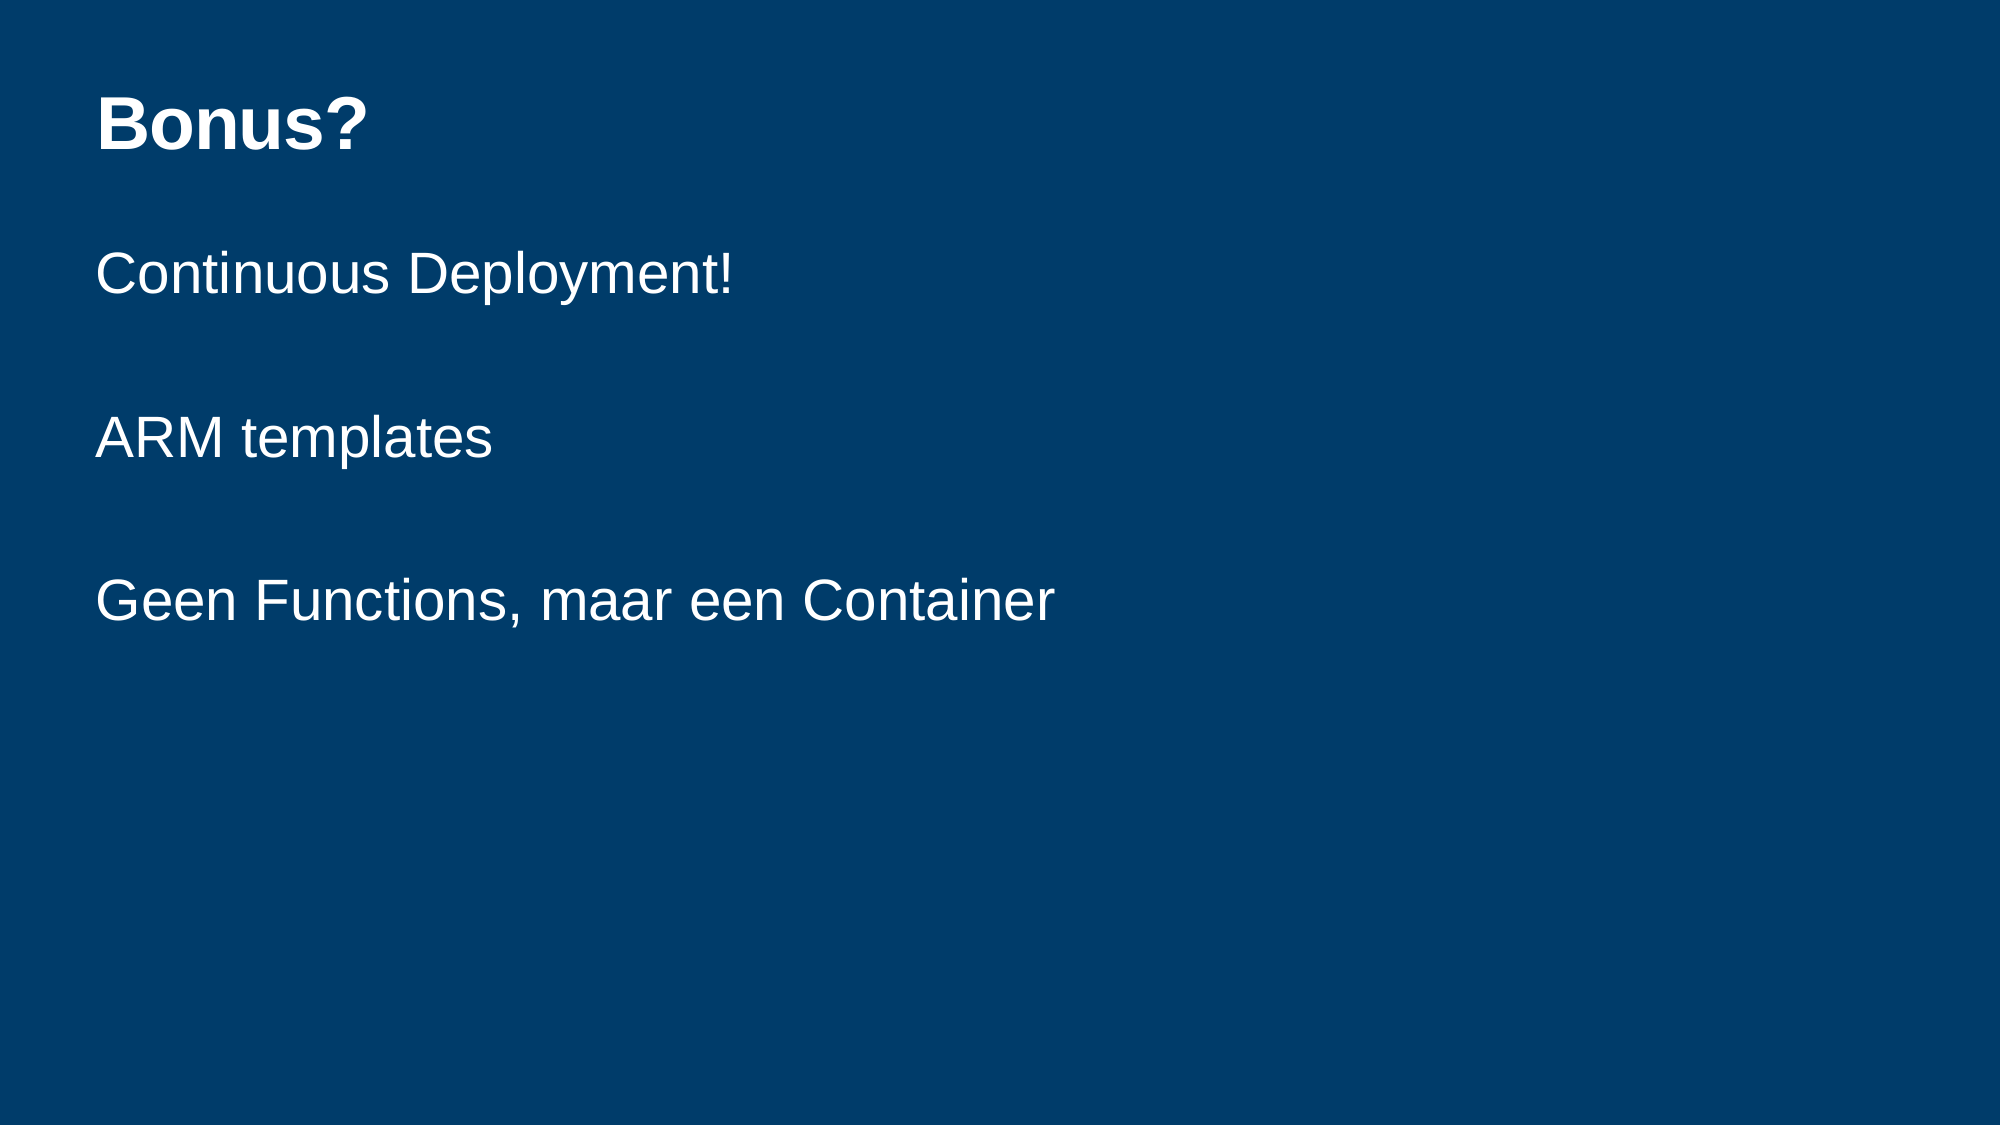

# Bonus?
Continuous Deployment!

ARM templates

Geen Functions, maar een Container